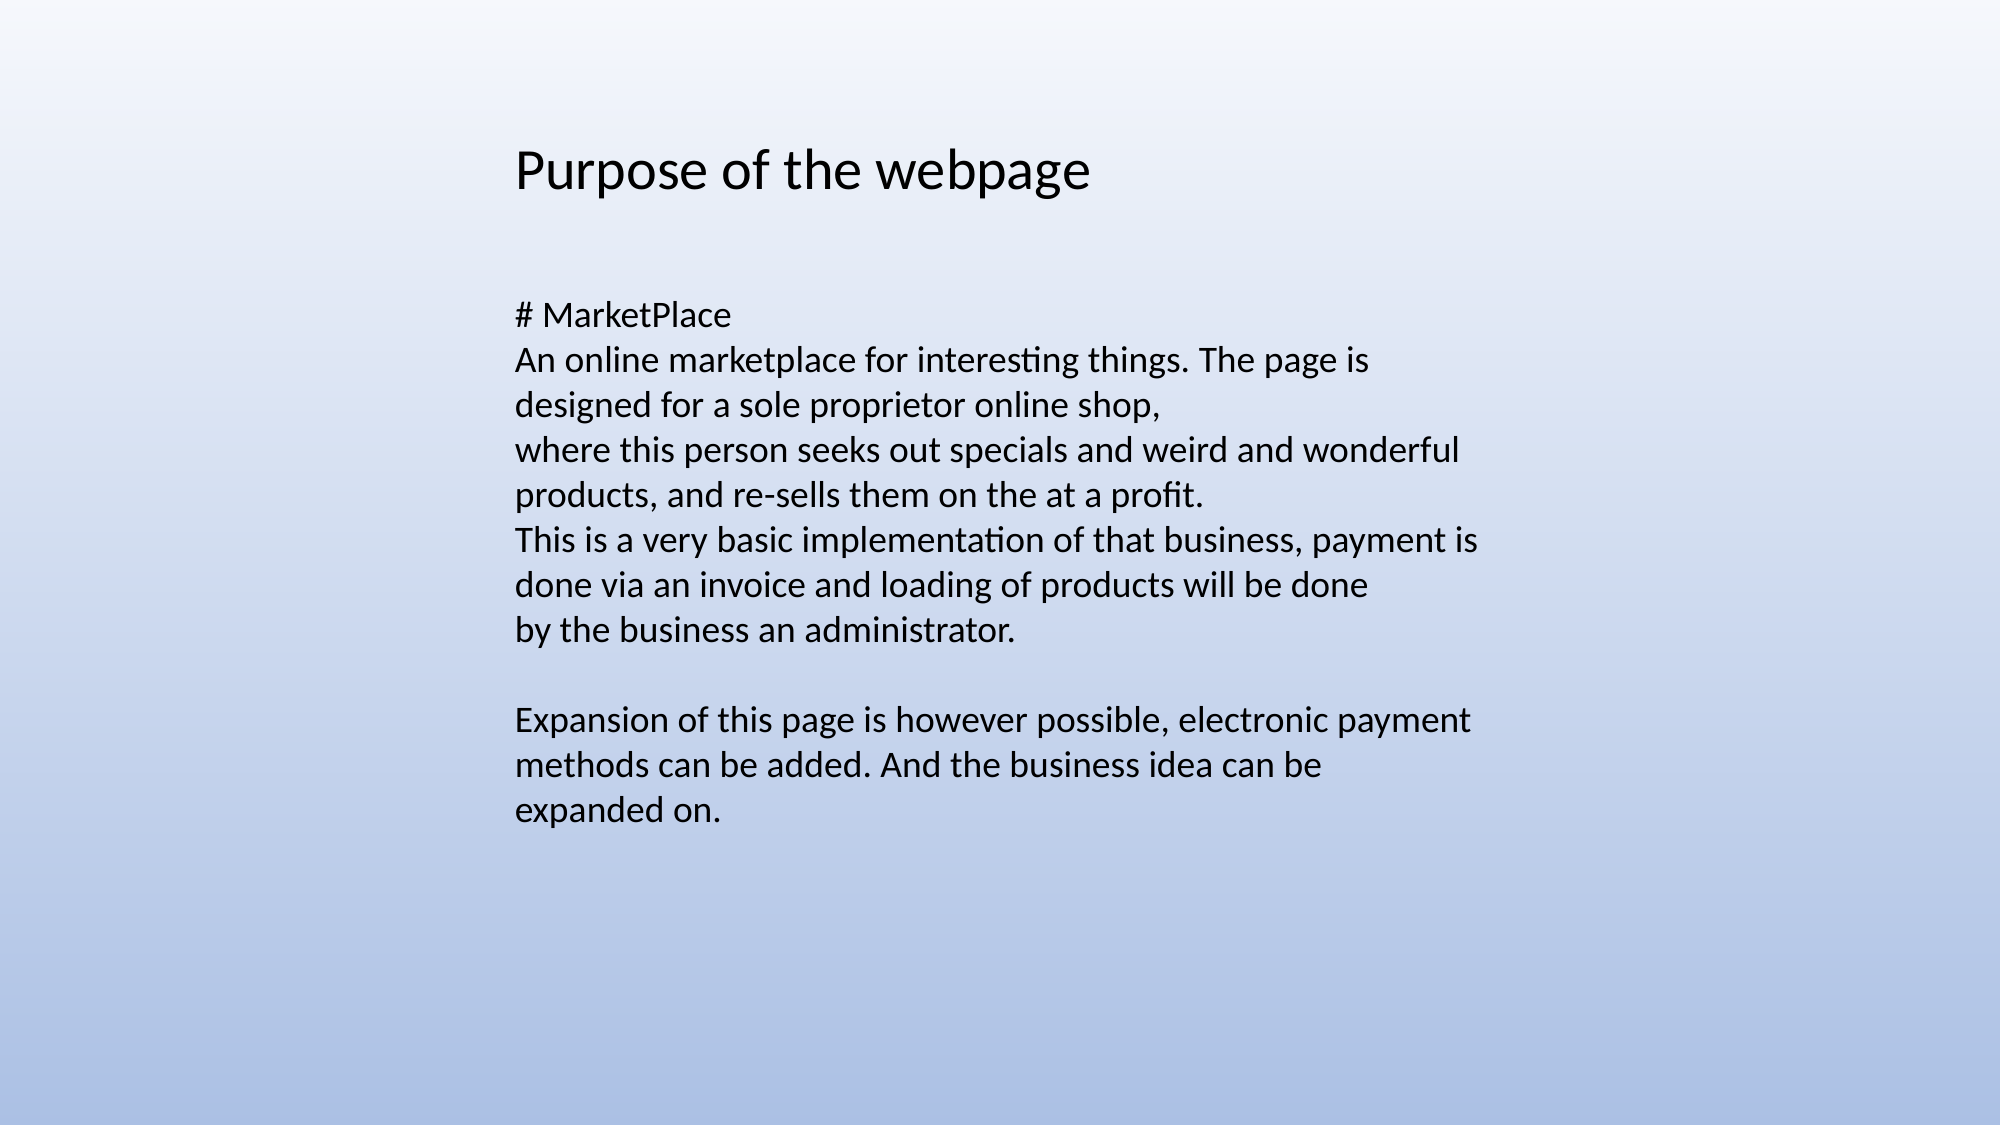

Purpose of the webpage
# MarketPlace
An online marketplace for interesting things. The page is designed for a sole proprietor online shop,
where this person seeks out specials and weird and wonderful products, and re-sells them on the at a profit.
This is a very basic implementation of that business, payment is done via an invoice and loading of products will be done
by the business an administrator.

Expansion of this page is however possible, electronic payment methods can be added. And the business idea can be
expanded on.